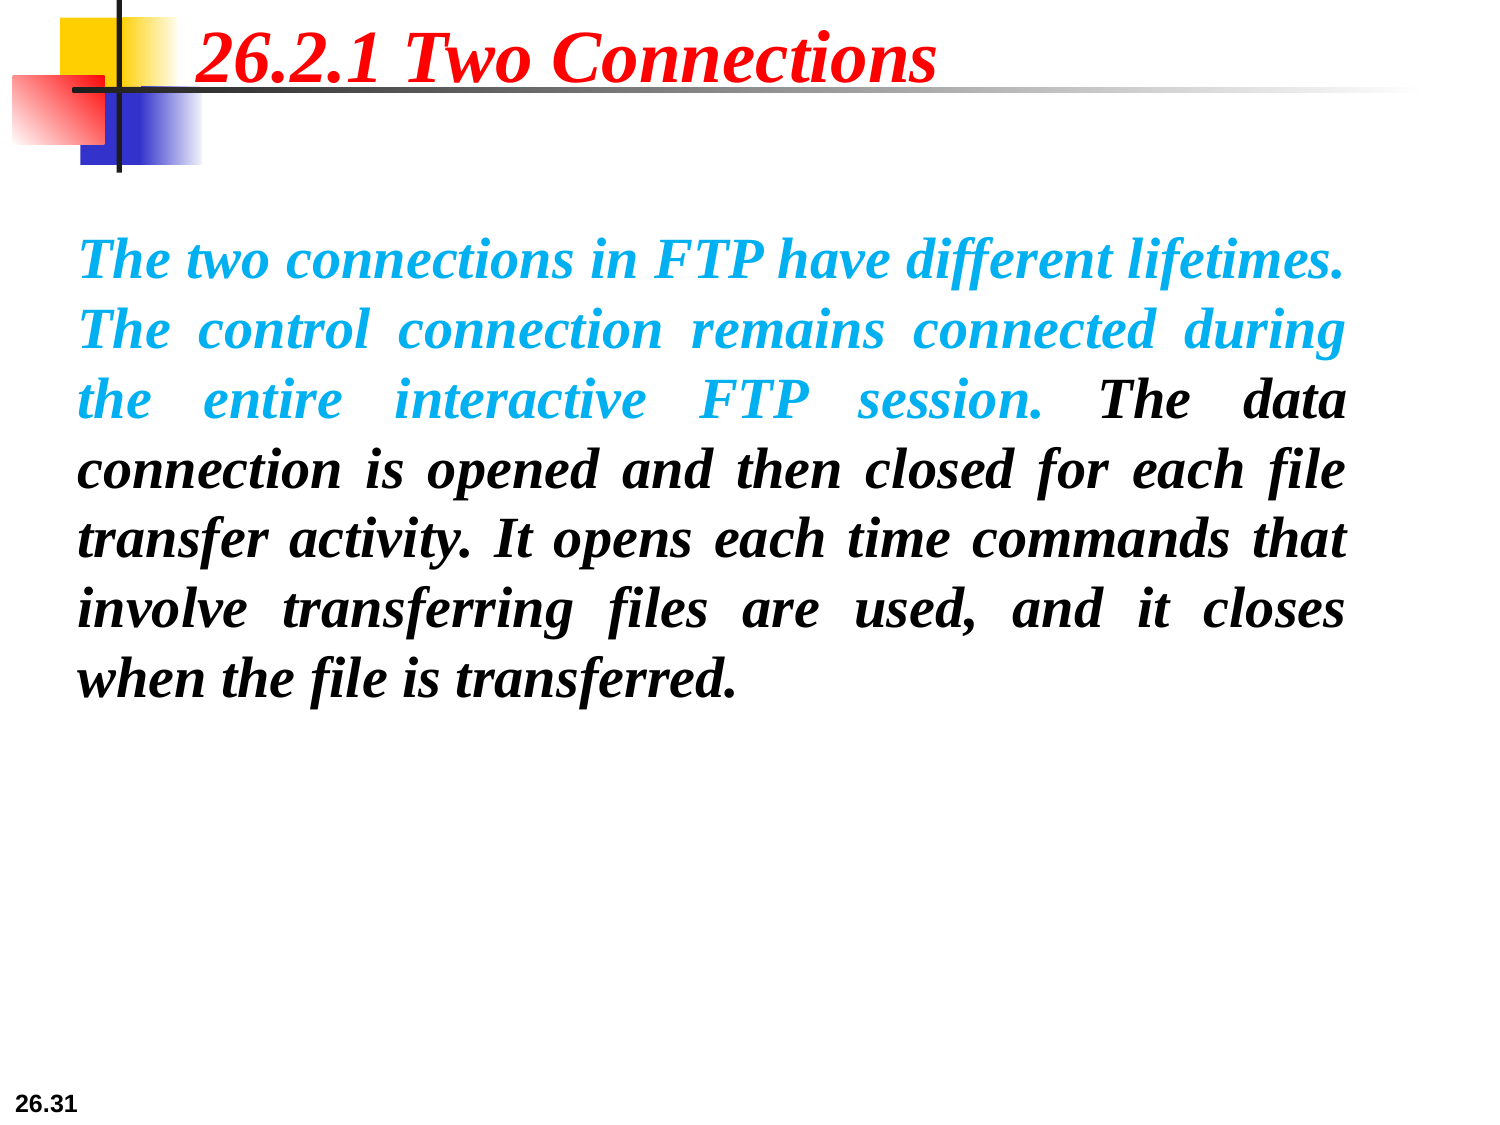

26.2.1 Two Connections

The two connections in FTP have different lifetimes. The control connection remains connected during the entire interactive FTP session. The data connection is opened and then closed for each file transfer activity. It opens each time commands that involve transferring files are used, and it closes when the file is transferred.
26.31